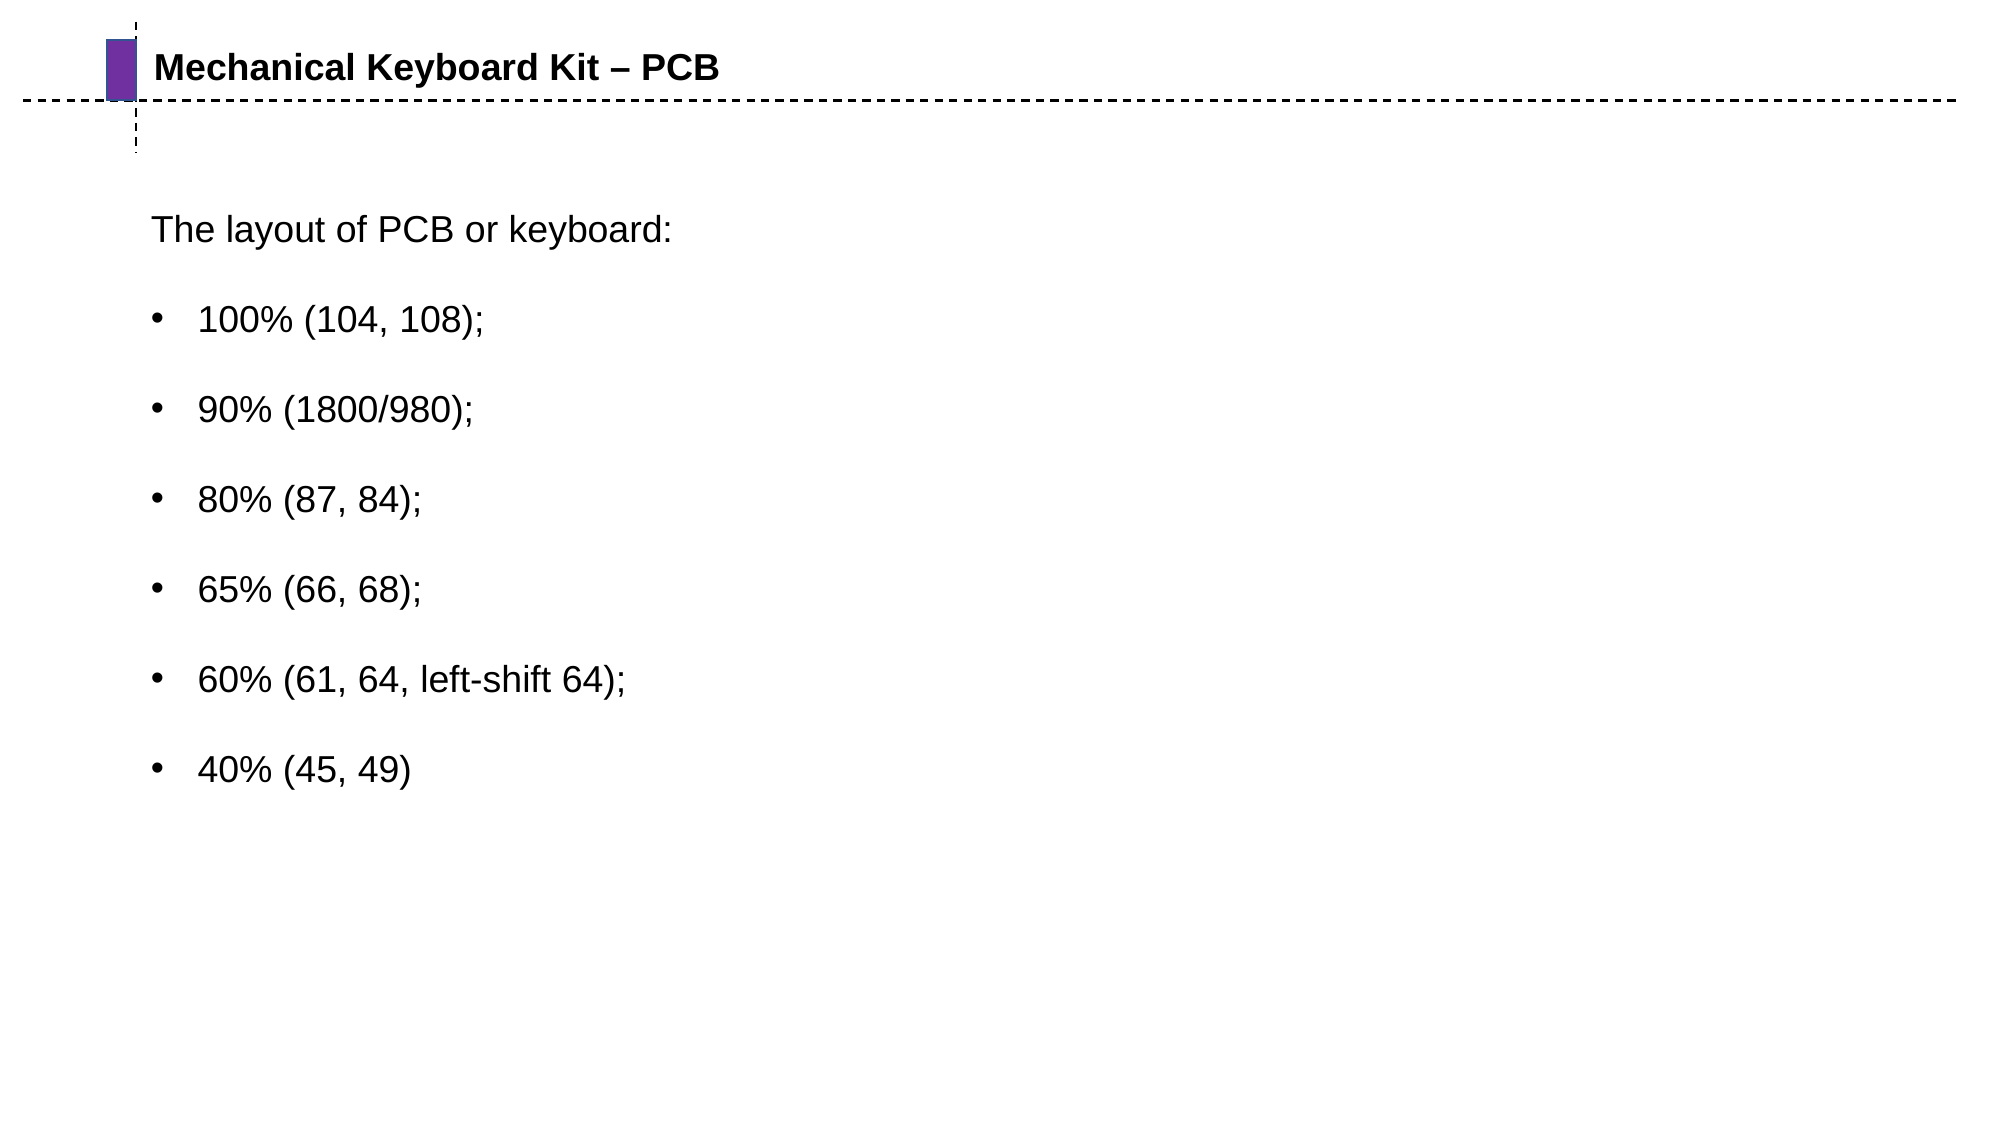

Mechanical Keyboard Kit – PCB

The layout of PCB or keyboard:
100% (104, 108);
90% (1800/980);
80% (87, 84);
65% (66, 68);
60% (61, 64, left-shift 64);
40% (45, 49)